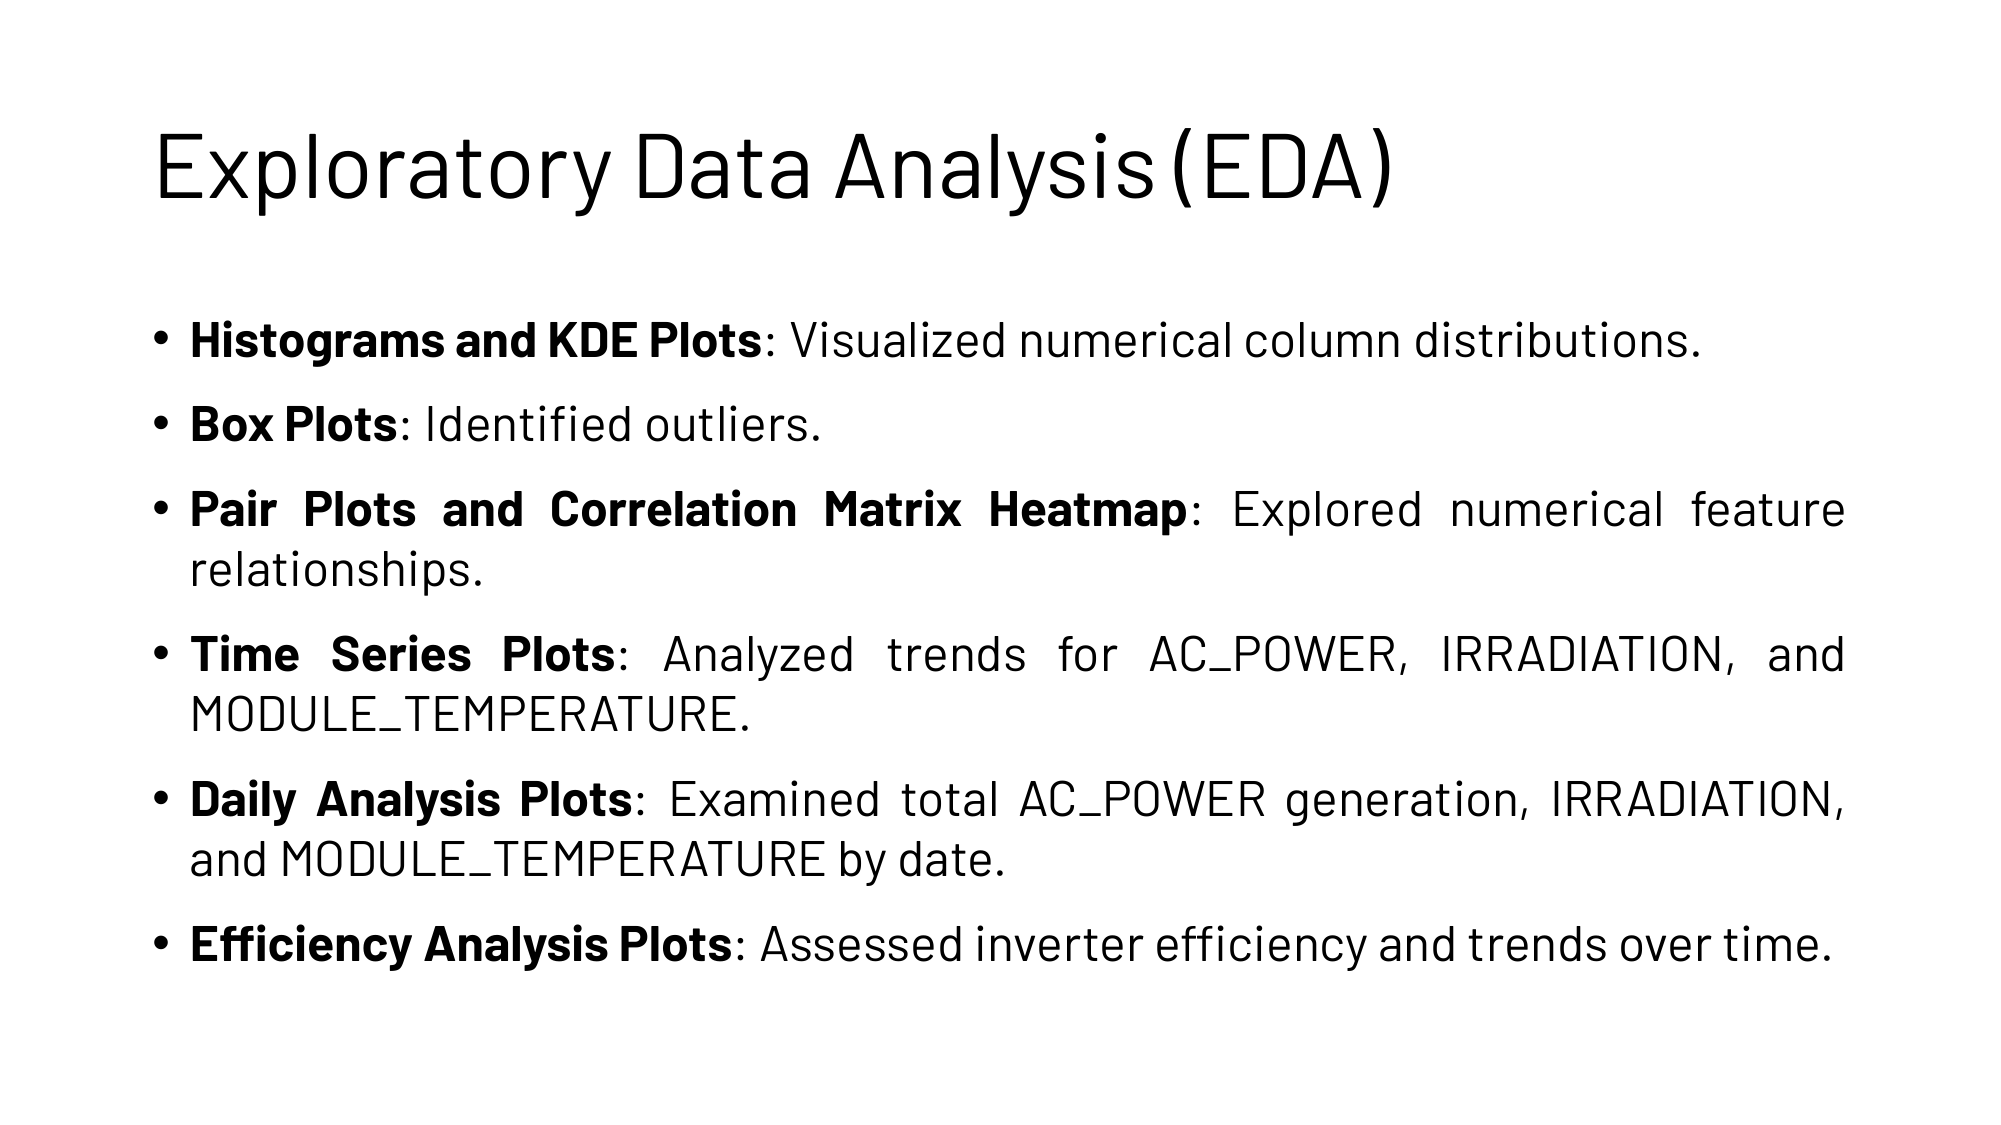

# Exploratory Data Analysis (EDA)
Histograms and KDE Plots: Visualized numerical column distributions.
Box Plots: Identified outliers.
Pair Plots and Correlation Matrix Heatmap: Explored numerical feature relationships.
Time Series Plots: Analyzed trends for AC_POWER, IRRADIATION, and MODULE_TEMPERATURE.
Daily Analysis Plots: Examined total AC_POWER generation, IRRADIATION, and MODULE_TEMPERATURE by date.
Efficiency Analysis Plots: Assessed inverter efficiency and trends over time.